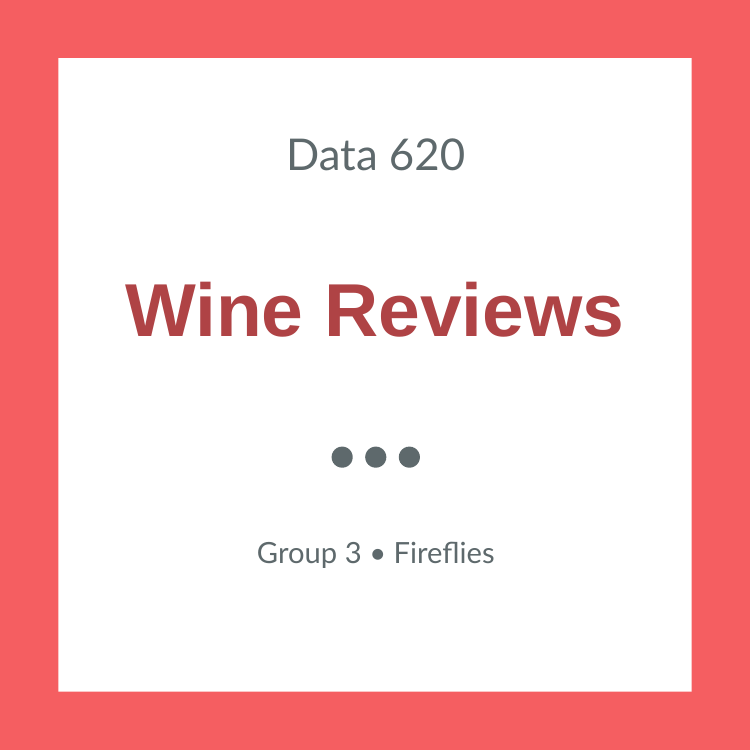

Data 620
Wine Reviews

Group 3 • Fireflies